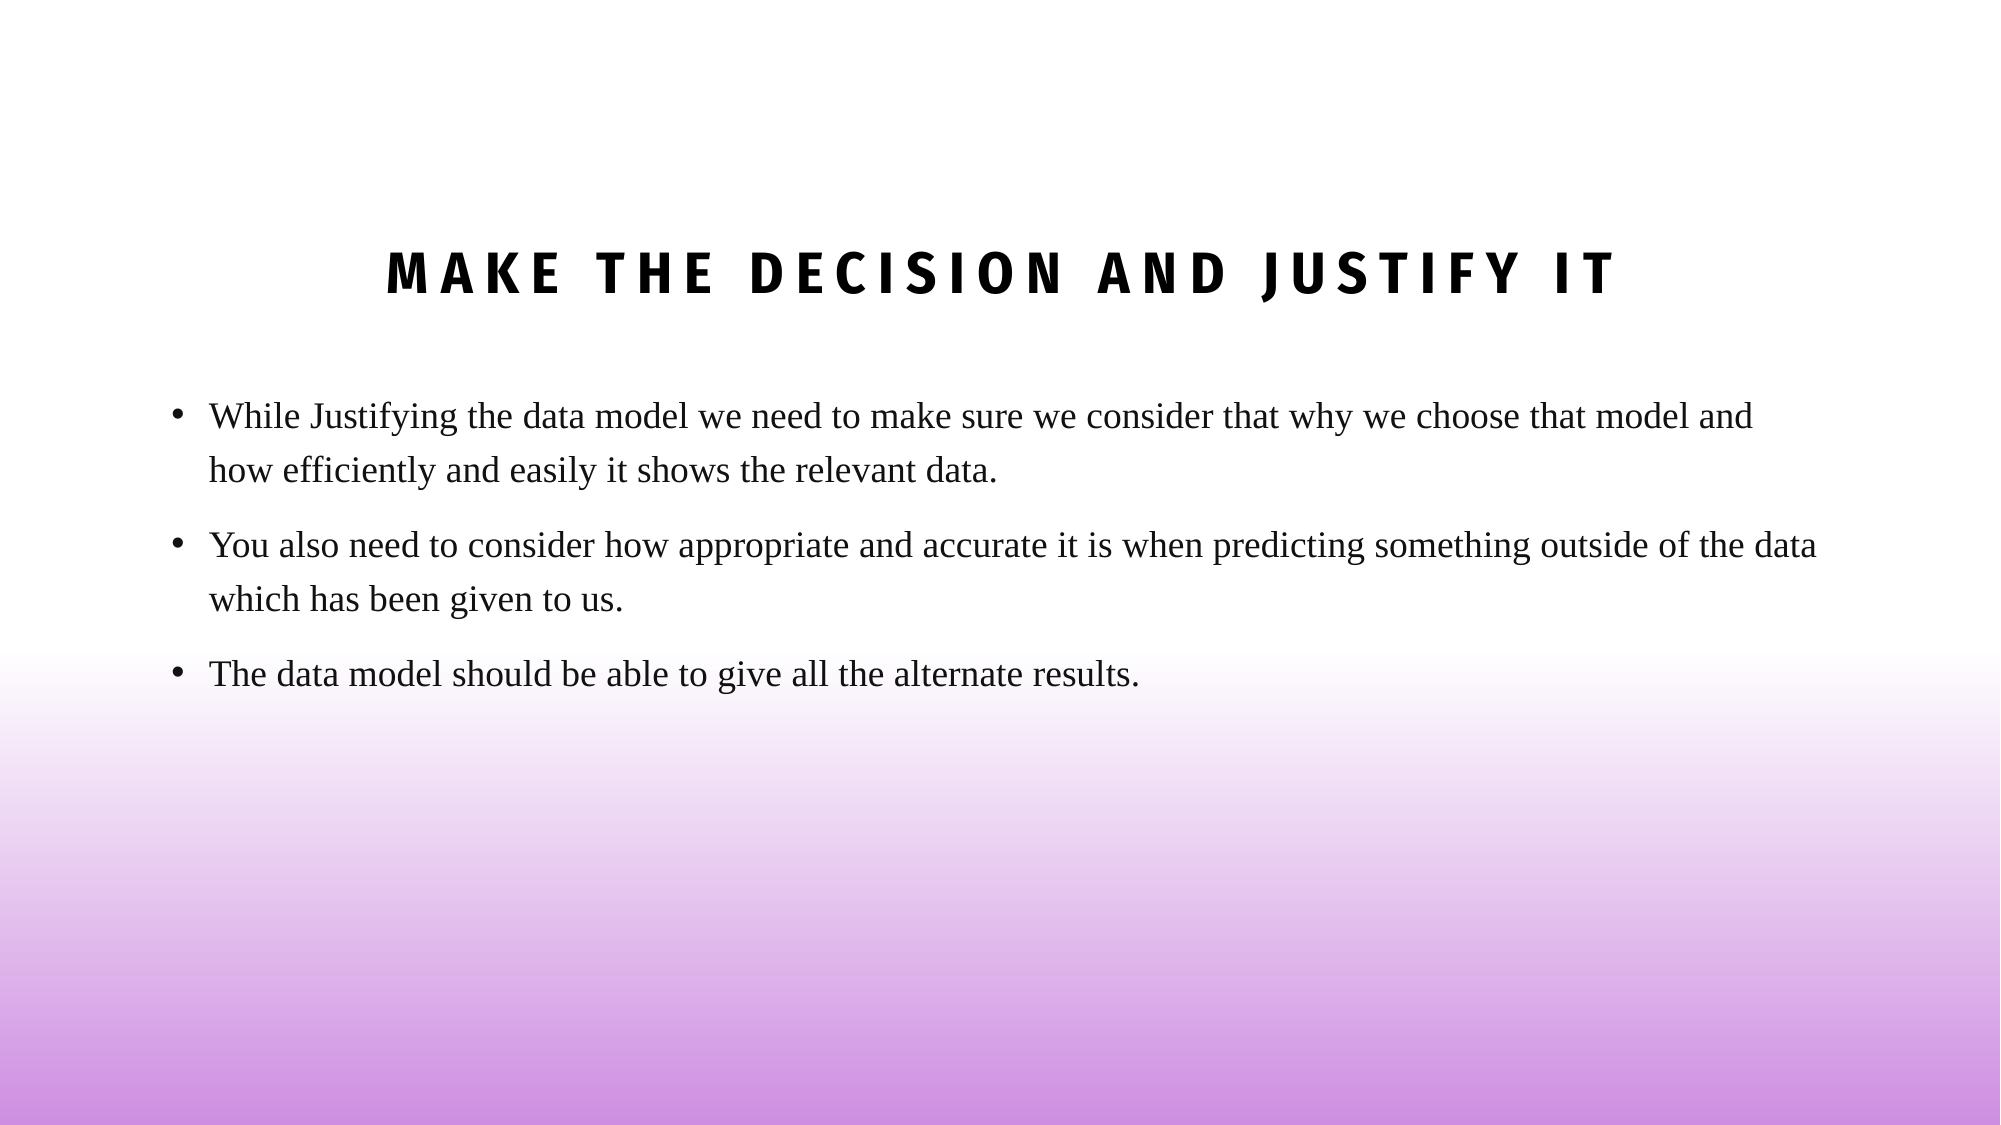

# Make the decision and justify it
While Justifying the data model we need to make sure we consider that why we choose that model and how efficiently and easily it shows the relevant data.
You also need to consider how appropriate and accurate it is when predicting something outside of the data which has been given to us.
The data model should be able to give all the alternate results.